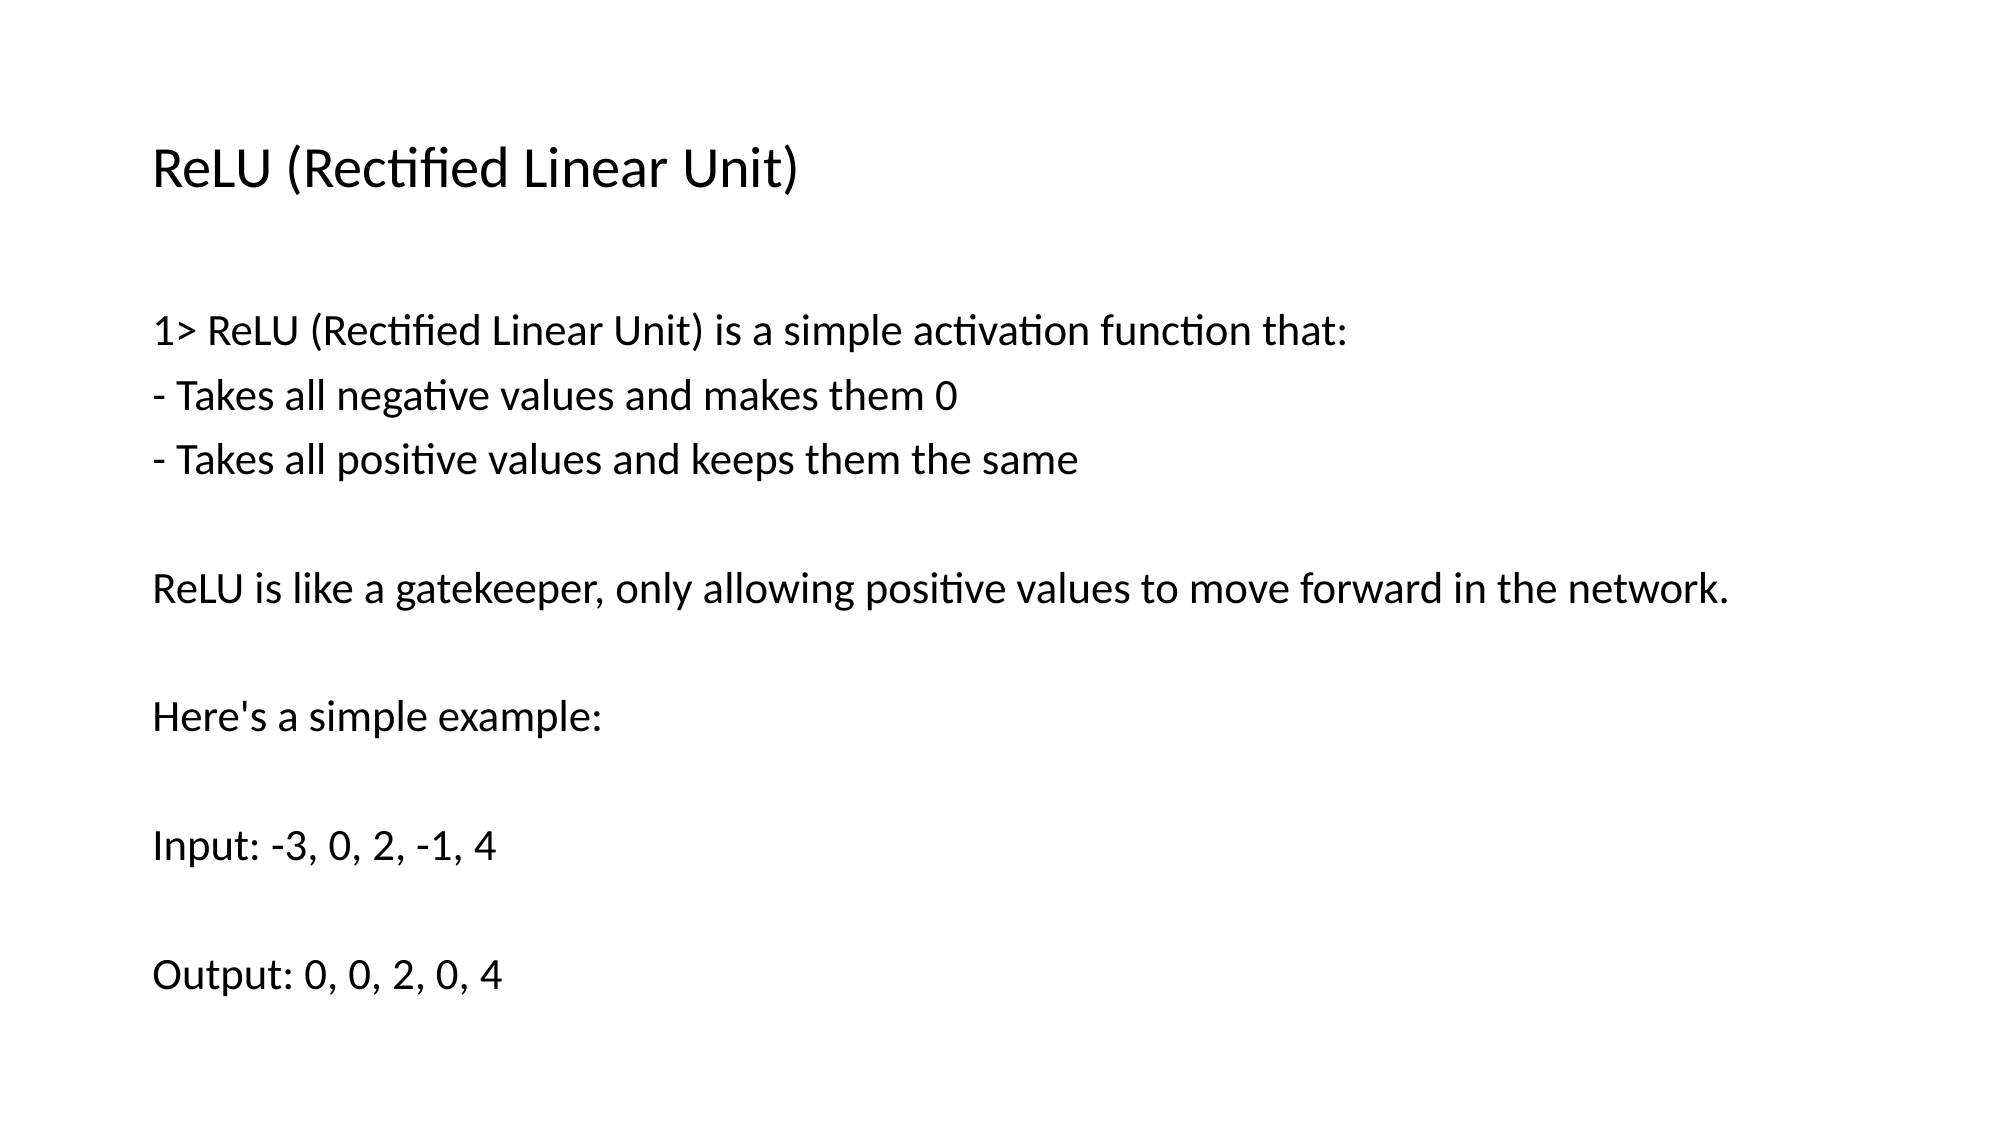

# ReLU (Rectified Linear Unit)
1> ReLU (Rectified Linear Unit) is a simple activation function that:
- Takes all negative values and makes them 0
- Takes all positive values and keeps them the same

ReLU is like a gatekeeper, only allowing positive values to move forward in the network.

Here's a simple example:

Input: -3, 0, 2, -1, 4

Output: 0, 0, 2, 0, 4